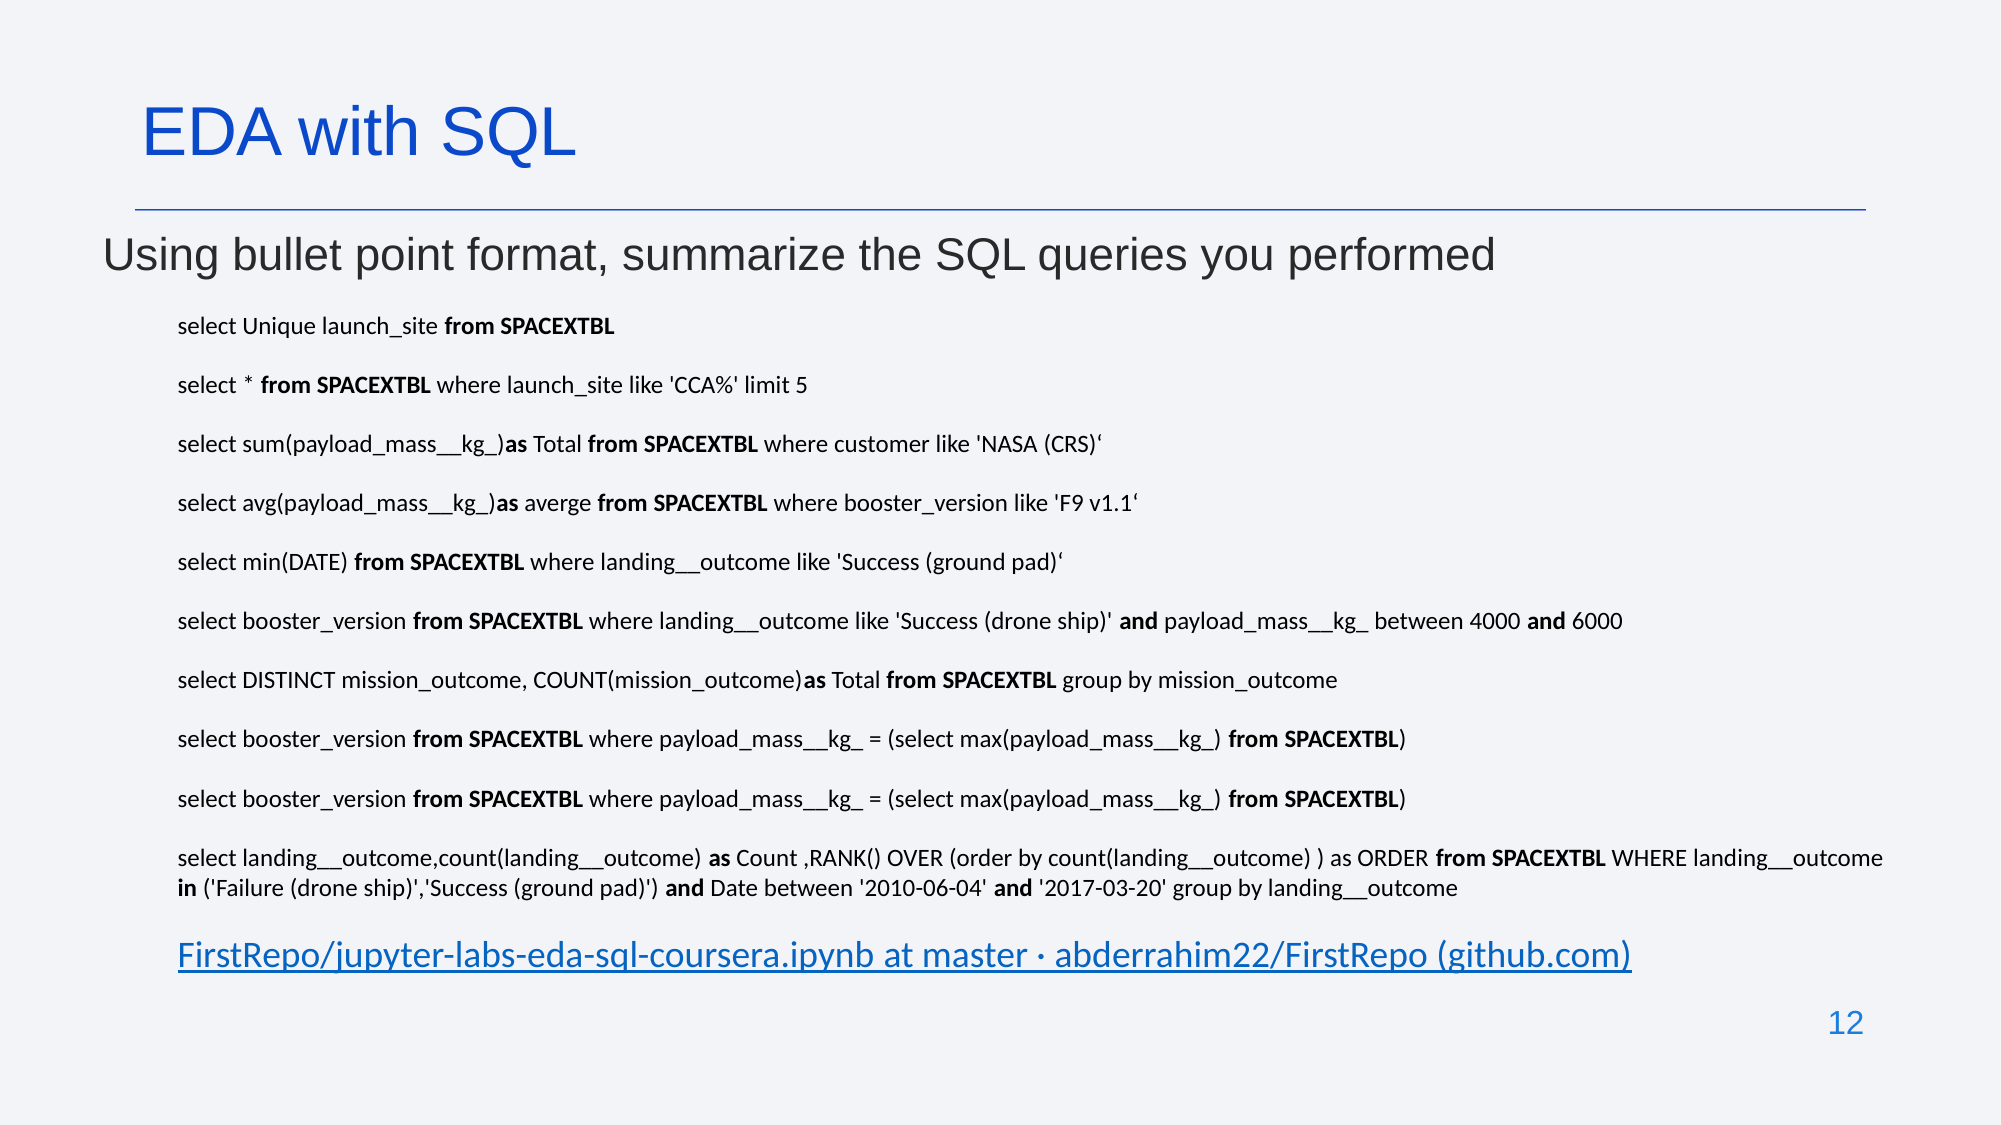

EDA with SQL
Using bullet point format, summarize the SQL queries you performed
select Unique launch_site from SPACEXTBL
select * from SPACEXTBL where launch_site like 'CCA%' limit 5
select sum(payload_mass__kg_)as Total from SPACEXTBL where customer like 'NASA (CRS)‘
select avg(payload_mass__kg_)as averge from SPACEXTBL where booster_version like 'F9 v1.1‘
select min(DATE) from SPACEXTBL where landing__outcome like 'Success (ground pad)‘
select booster_version from SPACEXTBL where landing__outcome like 'Success (drone ship)' and payload_mass__kg_ between 4000 and 6000
select DISTINCT mission_outcome, COUNT(mission_outcome)as Total from SPACEXTBL group by mission_outcome
select booster_version from SPACEXTBL where payload_mass__kg_ = (select max(payload_mass__kg_) from SPACEXTBL)
select booster_version from SPACEXTBL where payload_mass__kg_ = (select max(payload_mass__kg_) from SPACEXTBL)
select landing__outcome,count(landing__outcome) as Count ,RANK() OVER (order by count(landing__outcome) ) as ORDER from SPACEXTBL WHERE landing__outcome in ('Failure (drone ship)','Success (ground pad)') and Date between '2010-06-04' and '2017-03-20' group by landing__outcome
FirstRepo/jupyter-labs-eda-sql-coursera.ipynb at master · abderrahim22/FirstRepo (github.com)

12